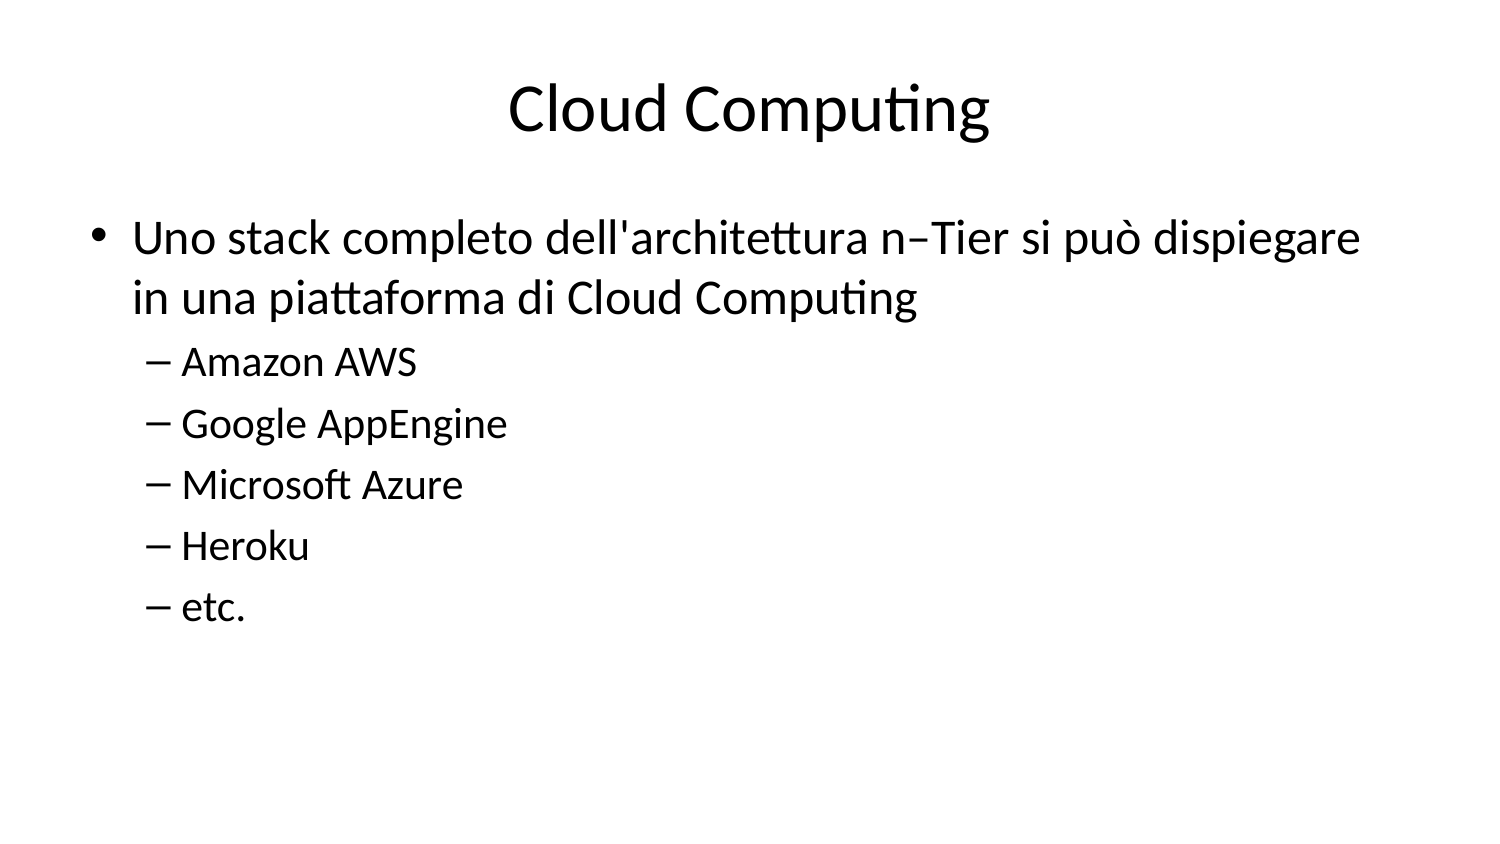

# Cloud Computing
Uno stack completo dell'architettura n–Tier si può dispiegare in una piattaforma di Cloud Computing
Amazon AWS
Google AppEngine
Microsoft Azure
Heroku
etc.